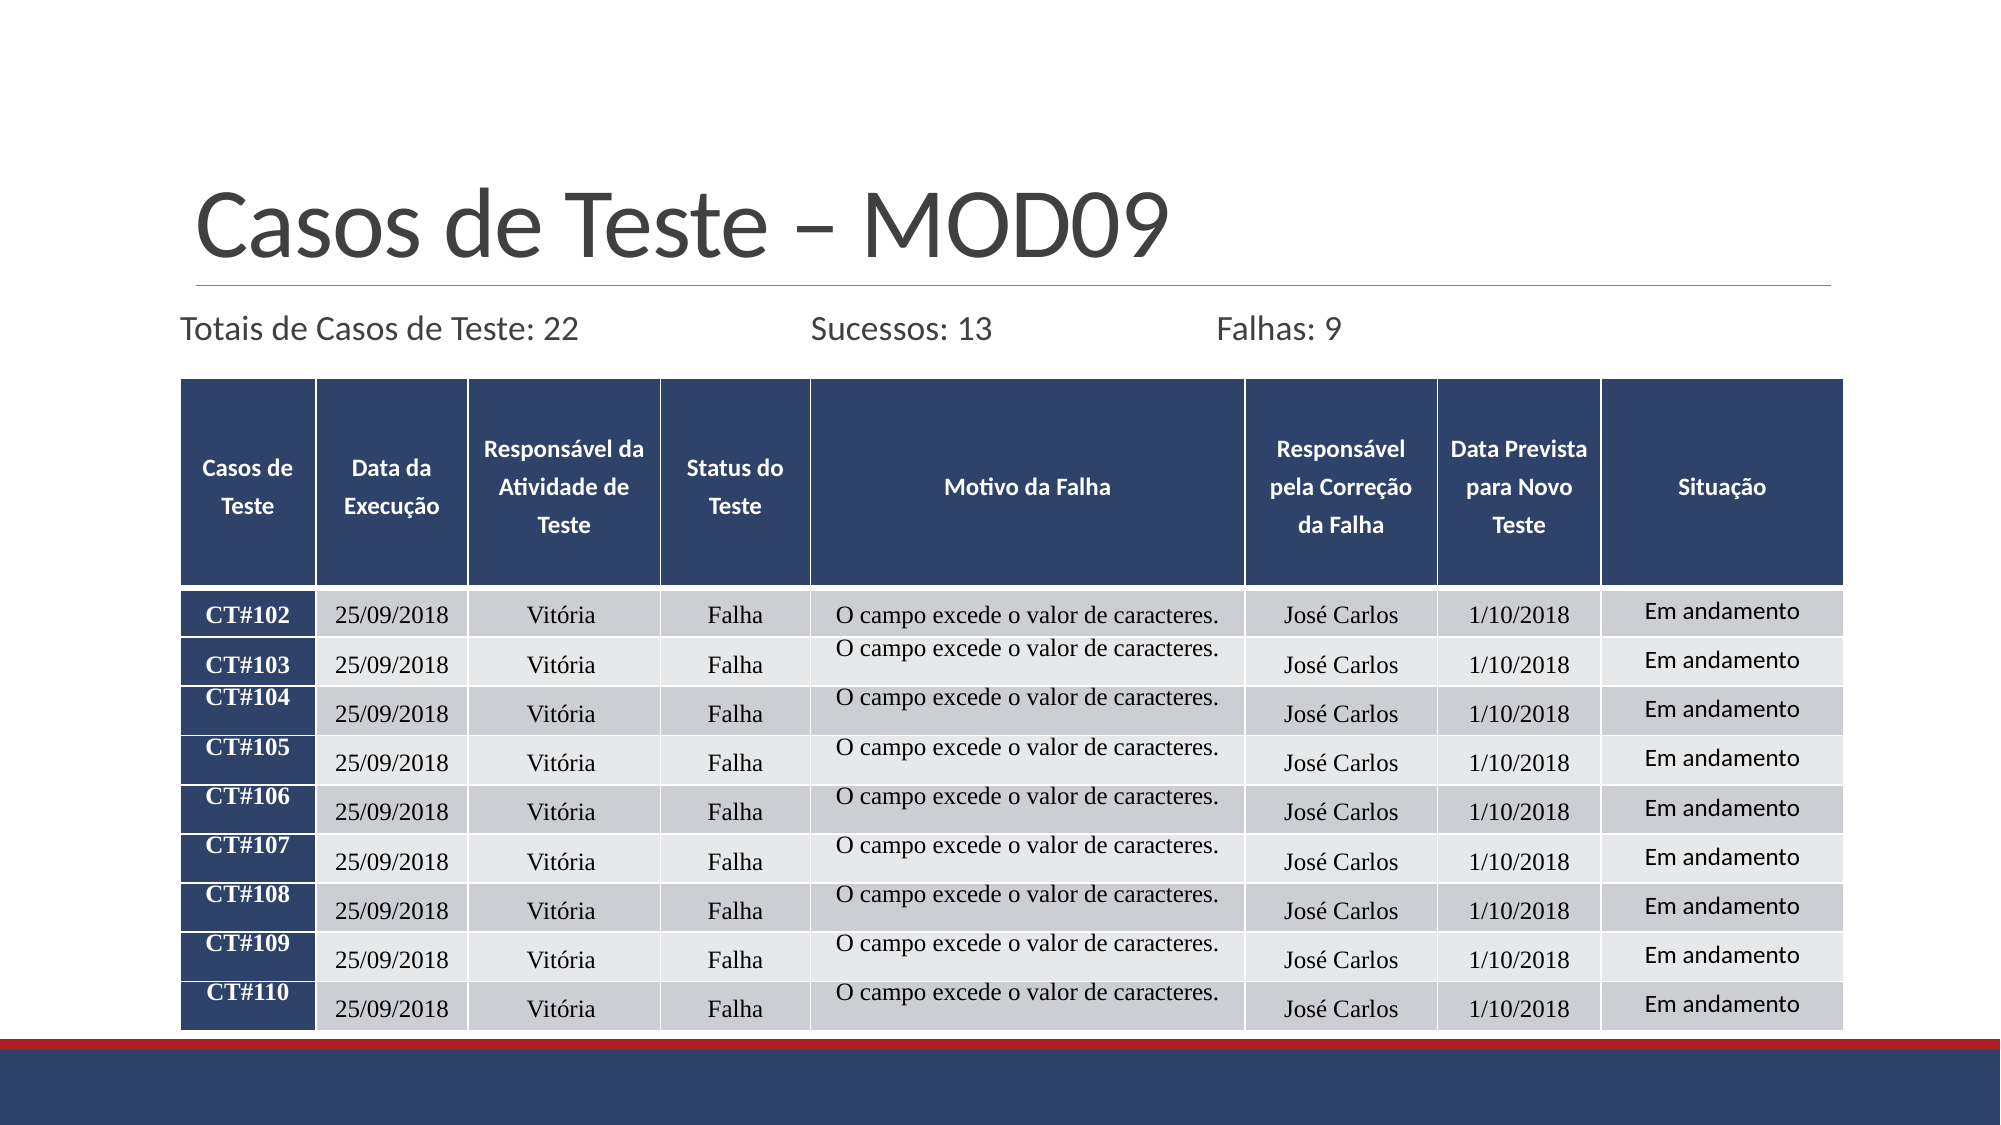

# Casos de Teste – MOD09
Totais de Casos de Teste: 22                             Sucessos: 13                            Falhas: 9

| Casos de Teste | Data da Execução | Responsável da Atividade de Teste | Status do Teste | Motivo da Falha | Responsável pela Correção da Falha | Data Prevista para Novo Teste | Situação |
| --- | --- | --- | --- | --- | --- | --- | --- |
| CT#102 | 25/09/2018 | Vitória | Falha | O campo excede o valor de caracteres. | José Carlos | 1/10/2018 | Em andamento |
| CT#103 | 25/09/2018 | Vitória | Falha | O campo excede o valor de caracteres. | José Carlos | 1/10/2018 | Em andamento |
| CT#104 | 25/09/2018 | Vitória | Falha | O campo excede o valor de caracteres. | José Carlos | 1/10/2018 | Em andamento |
| CT#105 | 25/09/2018 | Vitória | Falha | O campo excede o valor de caracteres. | José Carlos | 1/10/2018 | Em andamento |
| CT#106 | 25/09/2018 | Vitória | Falha | O campo excede o valor de caracteres. | José Carlos | 1/10/2018 | Em andamento |
| CT#107 | 25/09/2018 | Vitória | Falha | O campo excede o valor de caracteres. | José Carlos | 1/10/2018 | Em andamento |
| CT#108 | 25/09/2018 | Vitória | Falha | O campo excede o valor de caracteres. | José Carlos | 1/10/2018 | Em andamento |
| CT#109 | 25/09/2018 | Vitória | Falha | O campo excede o valor de caracteres. | José Carlos | 1/10/2018 | Em andamento |
| CT#110 | 25/09/2018 | Vitória | Falha | O campo excede o valor de caracteres. | José Carlos | 1/10/2018 | Em andamento |